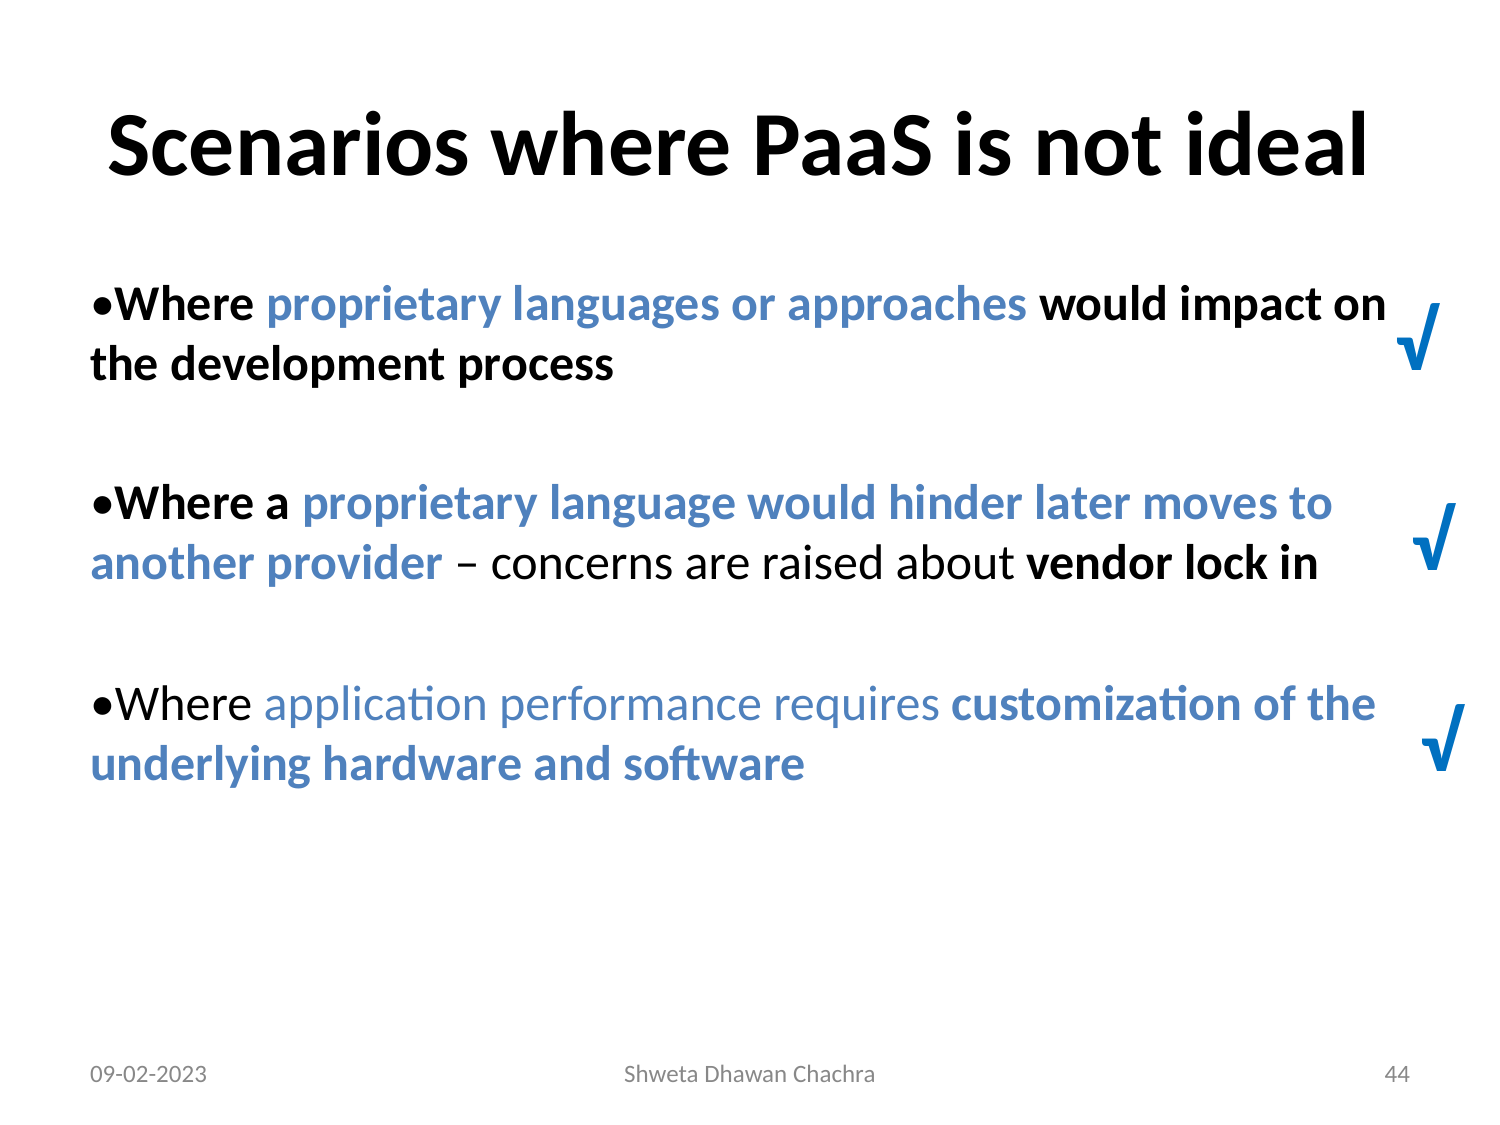

# Scenarios where PaaS is not ideal
•Where proprietary languages or approaches would impact on the development process

•Where a proprietary language would hinder later moves to another provider – concerns are raised about vendor lock in

•Where application performance requires customization of the underlying hardware and software

√
√
√
09-02-2023
Shweta Dhawan Chachra
44